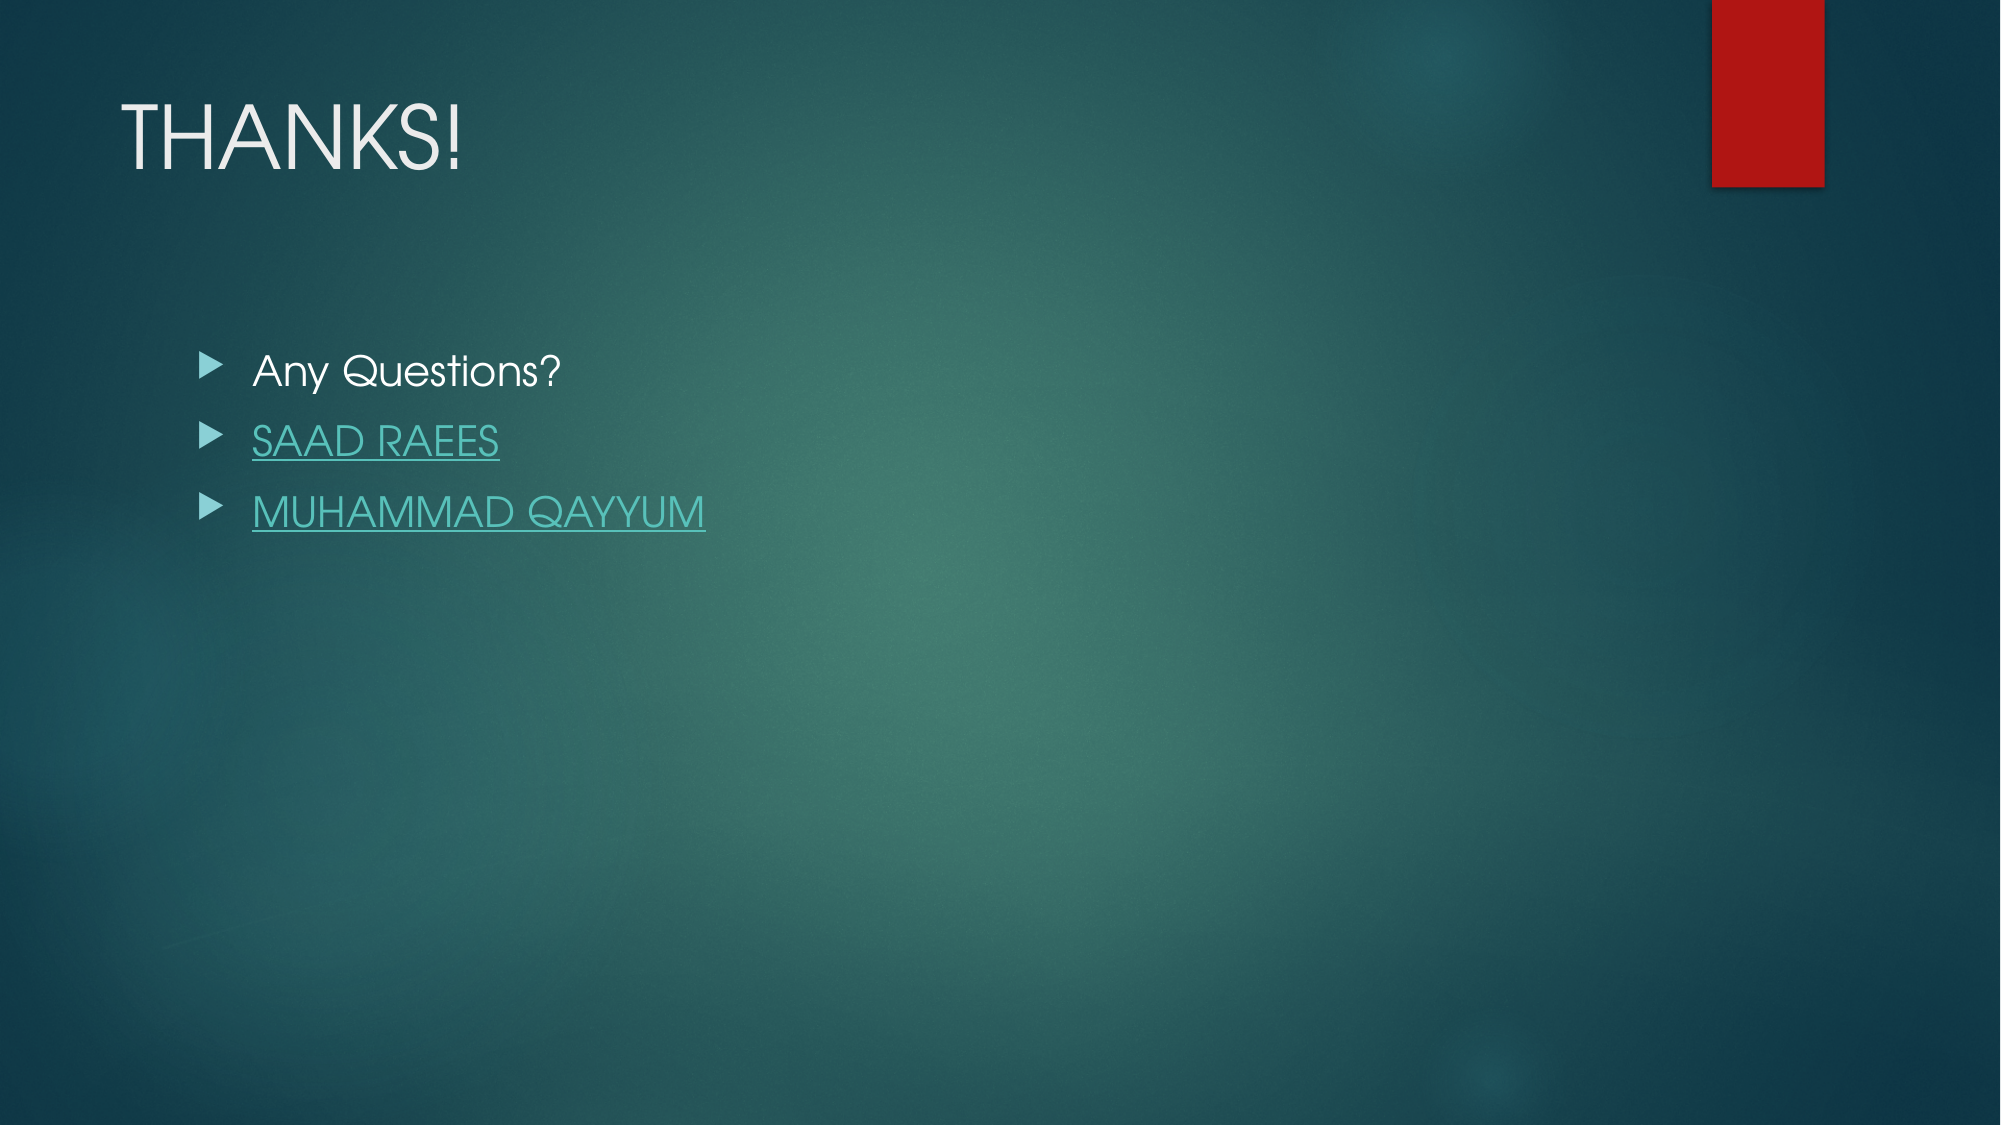

# THANKS!
Any Questions?
SAAD RAEES
MUHAMMAD QAYYUM